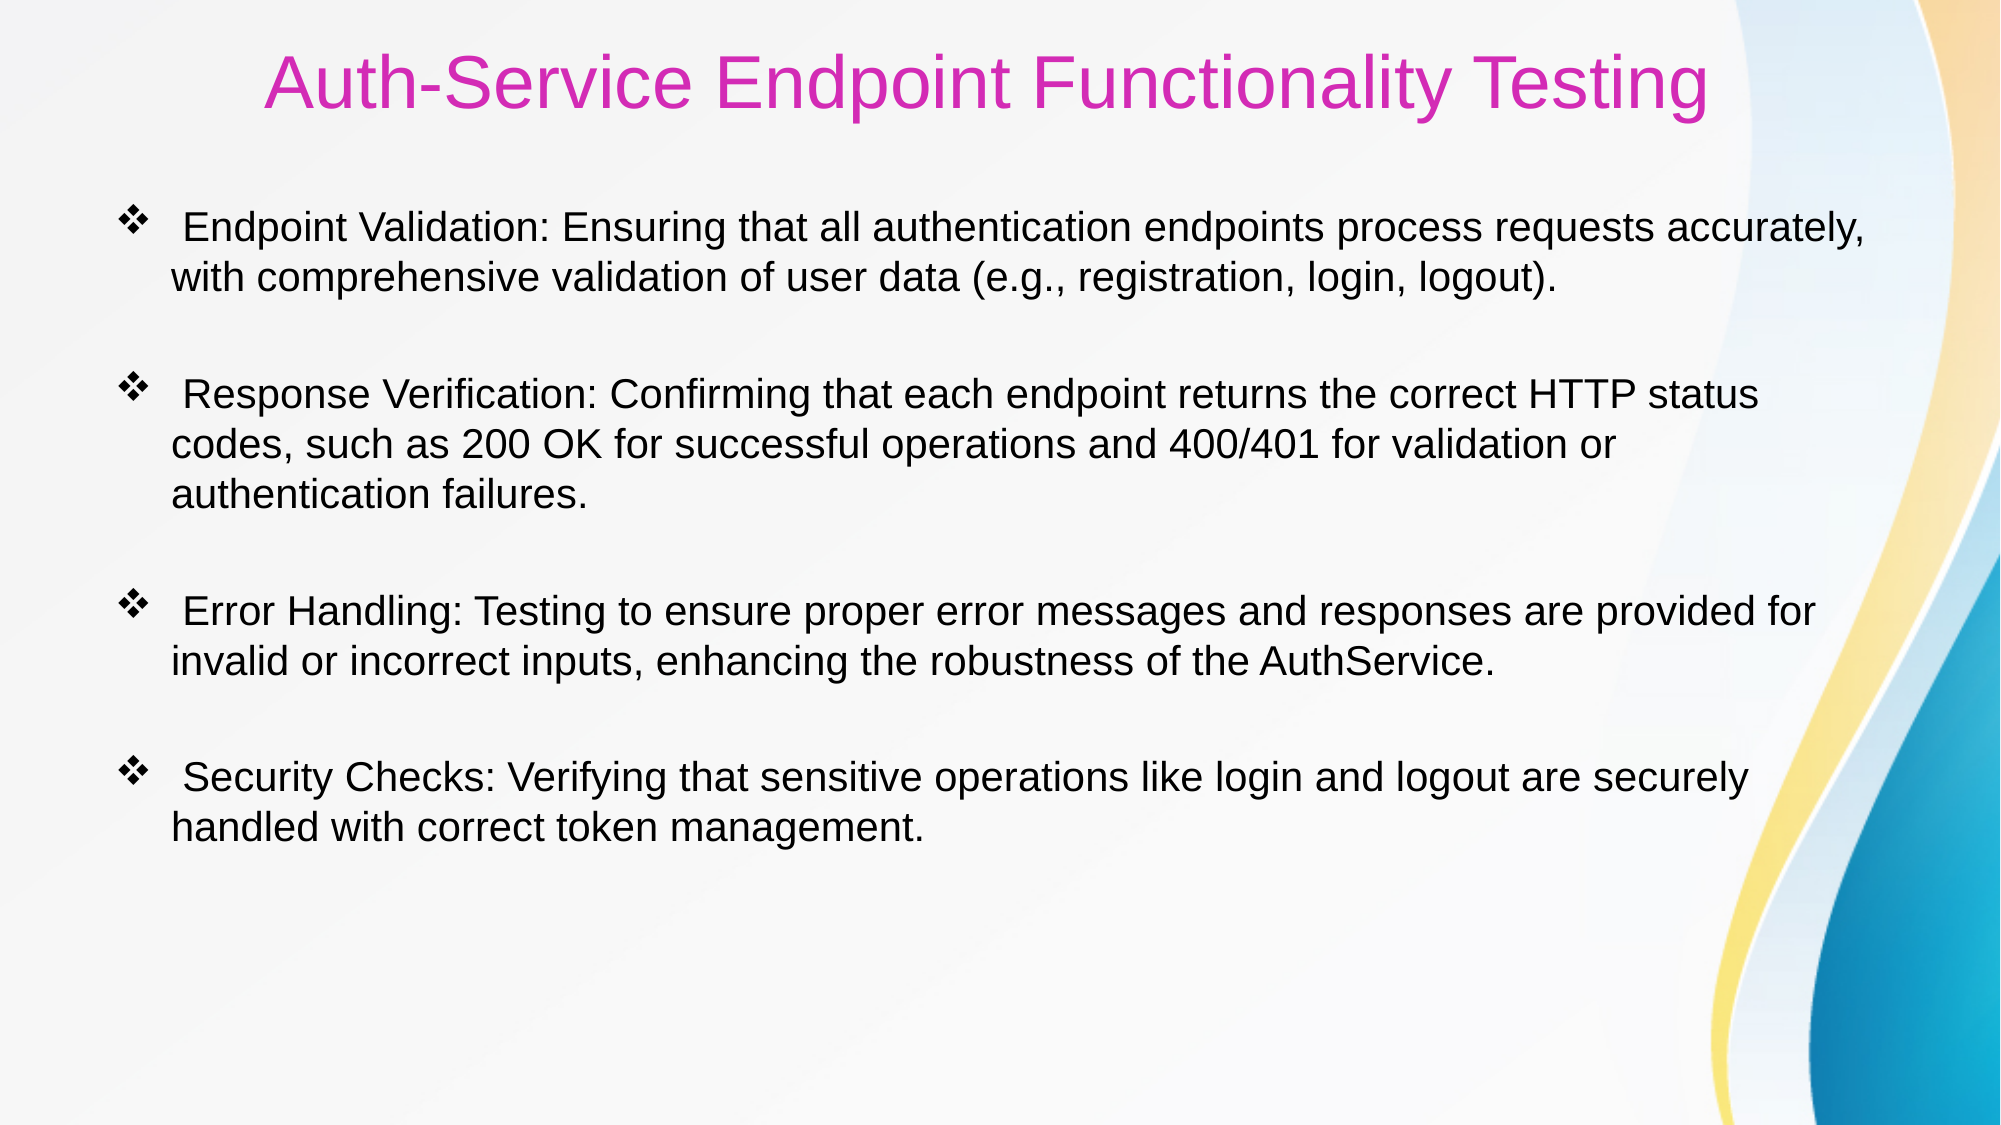

# Auth-Service Endpoint Functionality Testing
 Endpoint Validation: Ensuring that all authentication endpoints process requests accurately, with comprehensive validation of user data (e.g., registration, login, logout).

 Response Verification: Confirming that each endpoint returns the correct HTTP status codes, such as 200 OK for successful operations and 400/401 for validation or authentication failures.

 Error Handling: Testing to ensure proper error messages and responses are provided for invalid or incorrect inputs, enhancing the robustness of the AuthService.

 Security Checks: Verifying that sensitive operations like login and logout are securely handled with correct token management.